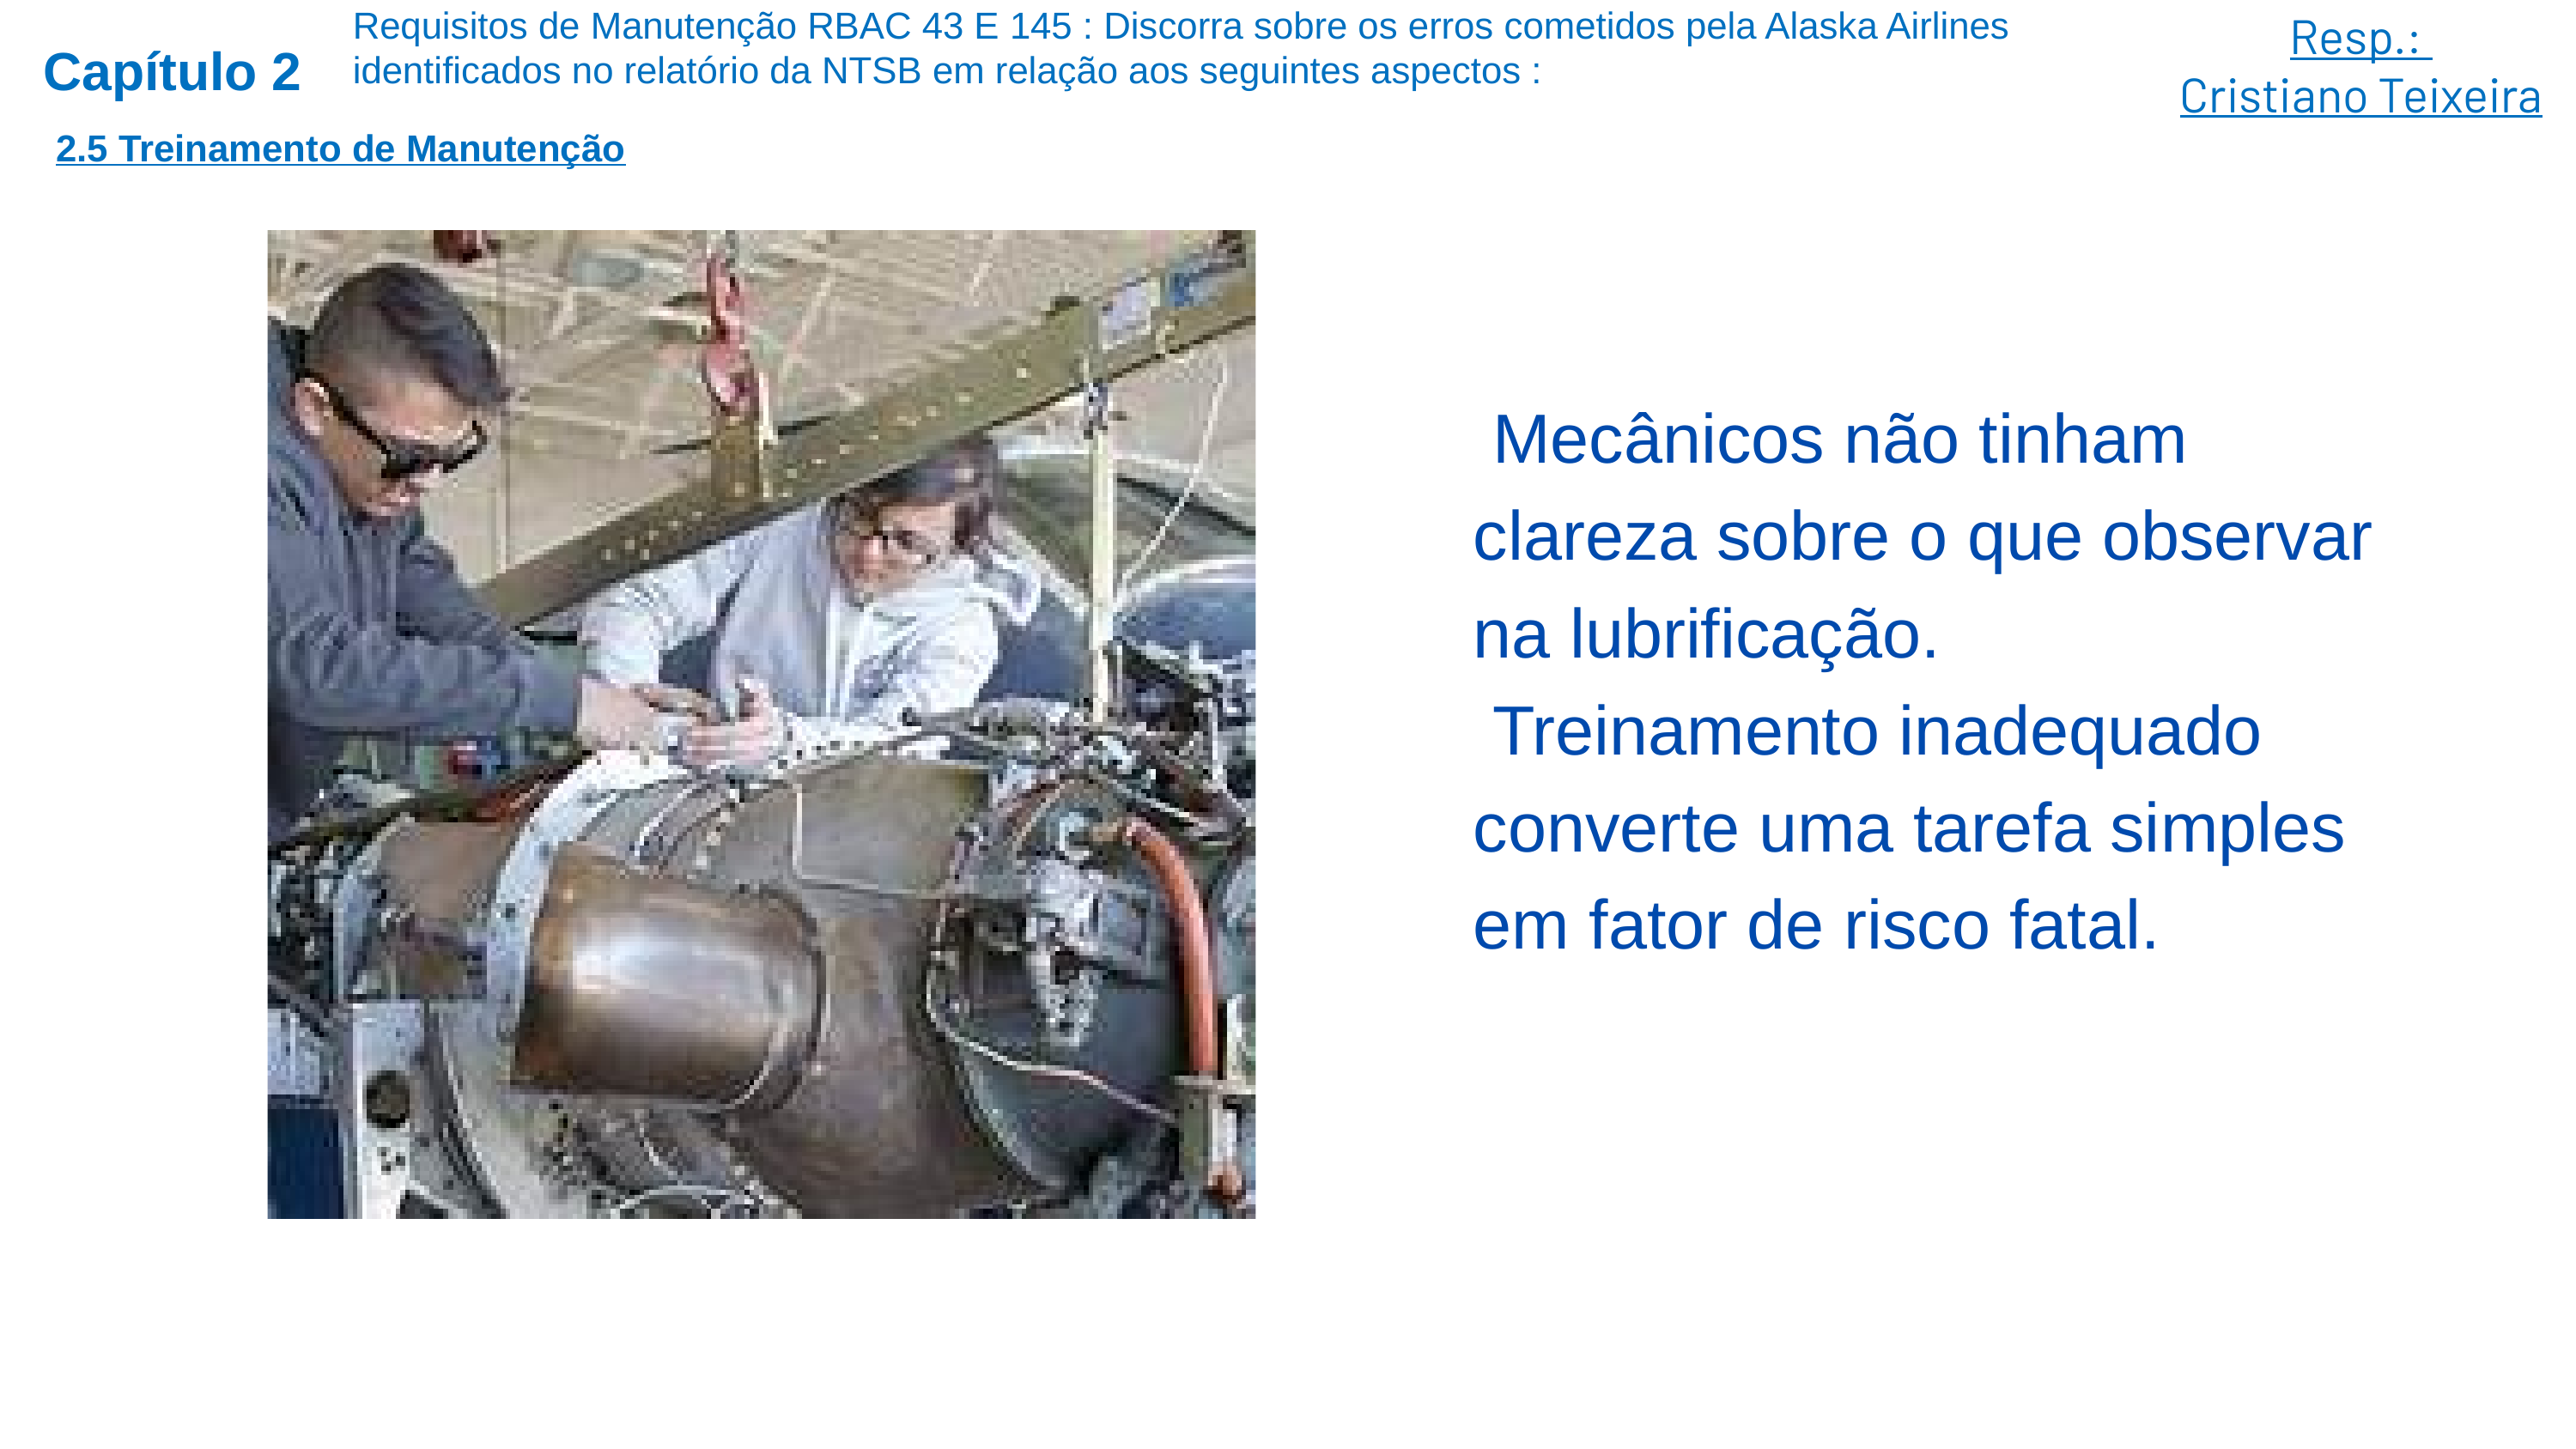

Requisitos de Manutenção RBAC 43 E 145 : Discorra sobre os erros cometidos pela Alaska Airlines identificados no relatório da NTSB em relação aos seguintes aspectos :

Resp.:
Cristiano Teixeira

Capítulo 2
2.5 Treinamento de Manutenção

 Mecânicos não tinham clareza sobre o que observar na lubrificação.
 Treinamento inadequado converte uma tarefa simples em fator de risco fatal.